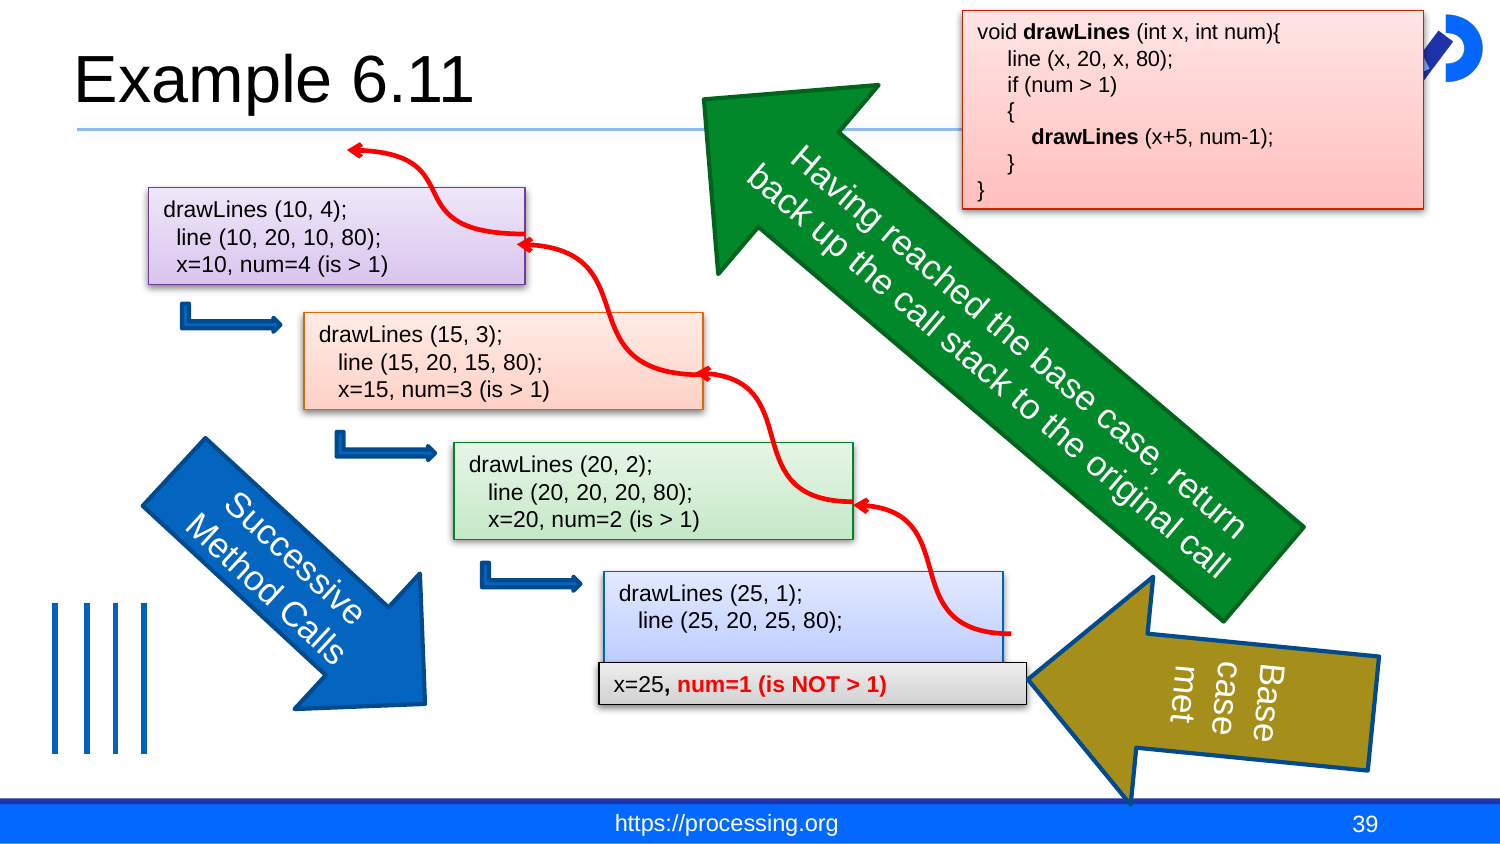

# Example 6.11
Having reached the base case, return back up the call stack to the original call
void drawLines (int x, int num){
     line (x, 20, x, 80);
     if (num > 1)
     {
         drawLines (x+5, num-1);
     }
}
drawLines (10, 4);
  line (10, 20, 10, 80);
  x=10, num=4 (is > 1)

drawLines (15, 3);
   line (15, 20, 15, 80);
   x=15, num=3 (is > 1)

drawLines (20, 2);
   line (20, 20, 20, 80);
   x=20, num=2 (is > 1)
Successive Method Calls
Base case met

drawLines (25, 1);
   line (25, 20, 25, 80);

x=25, num=1 (is NOT > 1)
39
https://processing.org